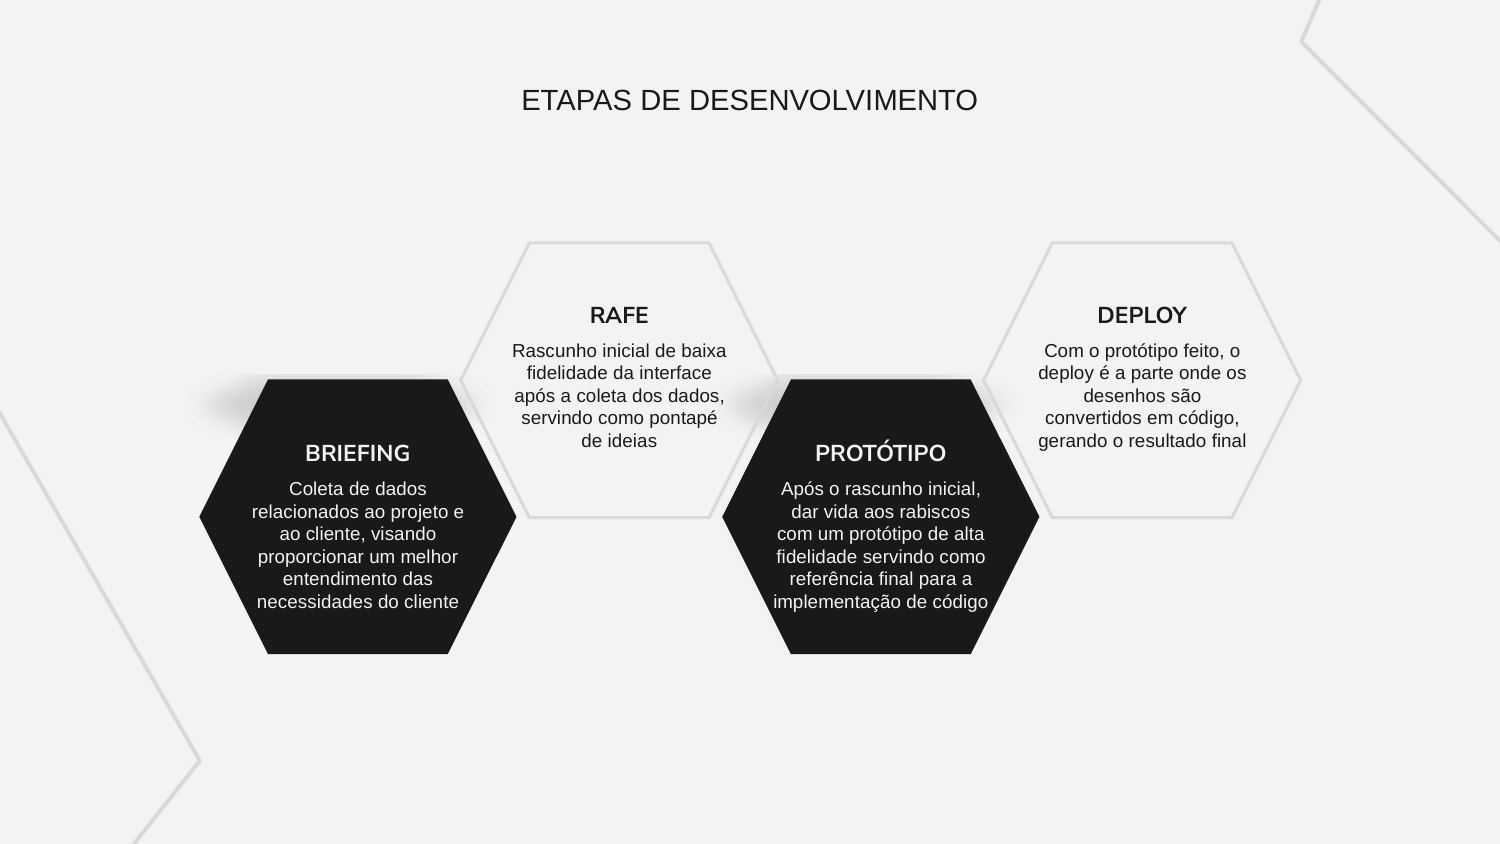

# ETAPAS DE DESENVOLVIMENTO

RAFE
DEPLOY
Rascunho inicial de baixa fidelidade da interface após a coleta dos dados, servindo como pontapé de ideias

Com o protótipo feito, o deploy é a parte onde os desenhos são convertidos em código, gerando o resultado final

BRIEFING
PROTÓTIPO
Coleta de dados relacionados ao projeto e ao cliente, visando proporcionar um melhor entendimento das necessidades do cliente

Após o rascunho inicial, dar vida aos rabiscos com um protótipo de alta fidelidade servindo como referência final para a implementação de código